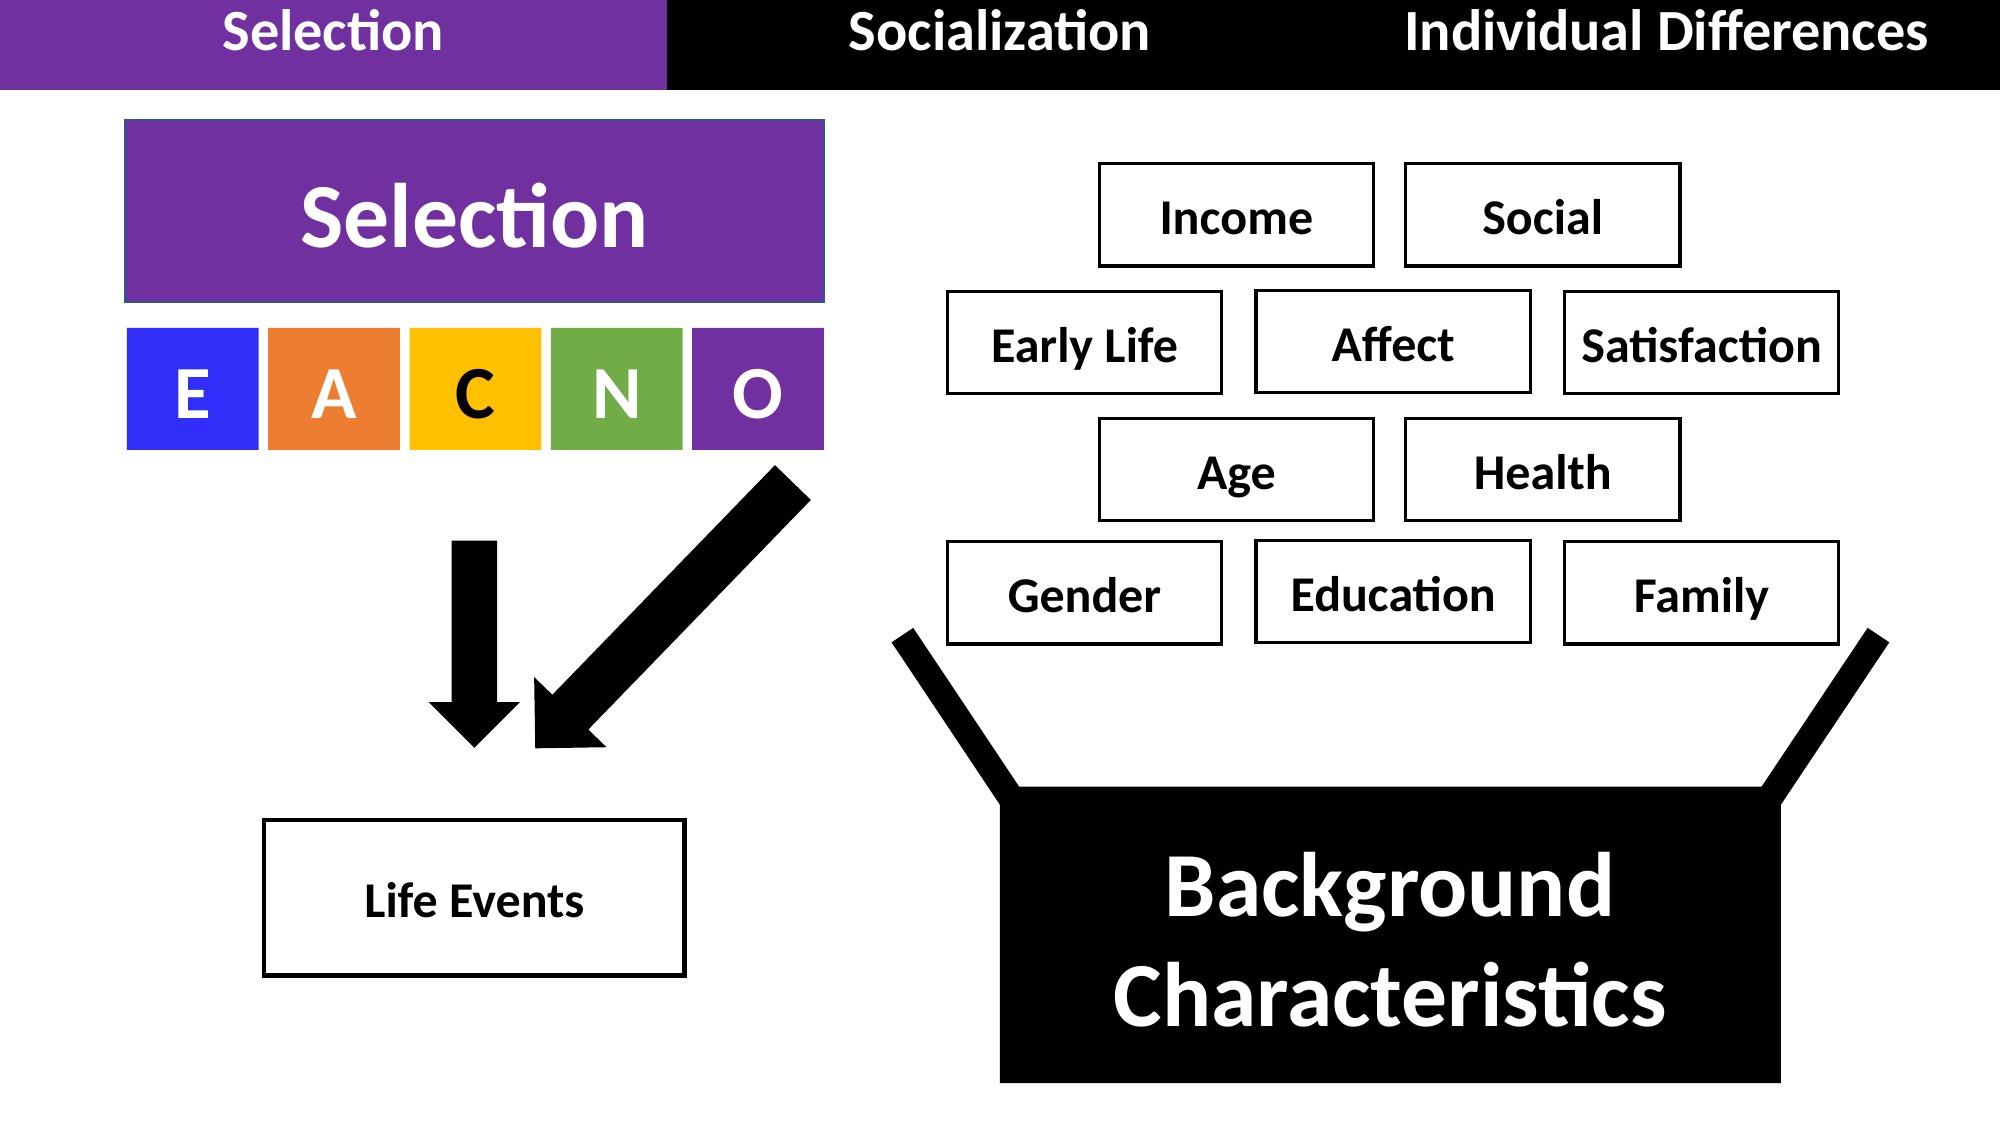

| Selection | Socialization | Individual Differences |
| --- | --- | --- |
Selection
Income
Social
Affect
Satisfaction
Early Life
A
C
N
O
E
Age
Health

Education
Family

Gender

Background Characteristics
Life Events